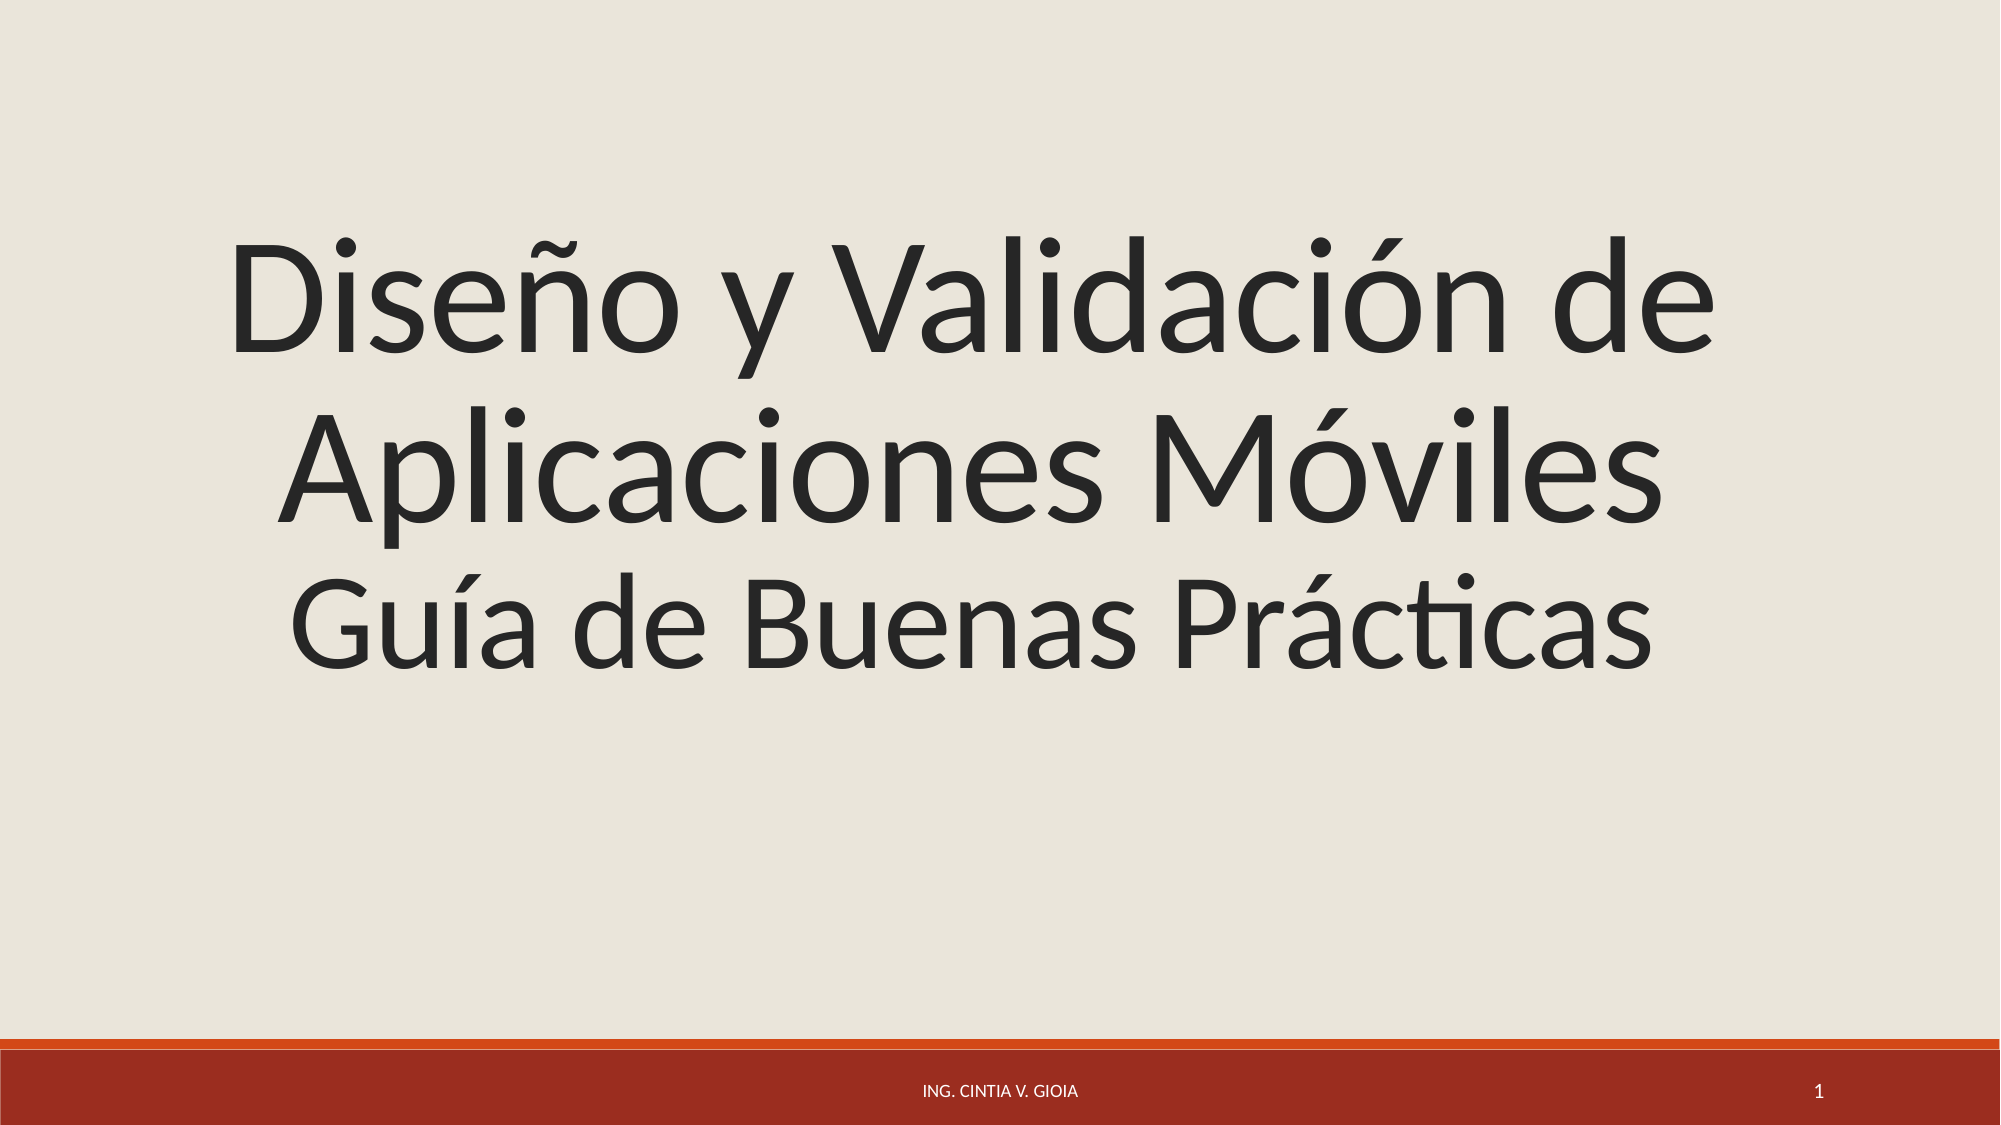

# Diseño y Validación de Aplicaciones Móviles Guía de Buenas Prácticas
Ing. Cintia V. Gioia
1